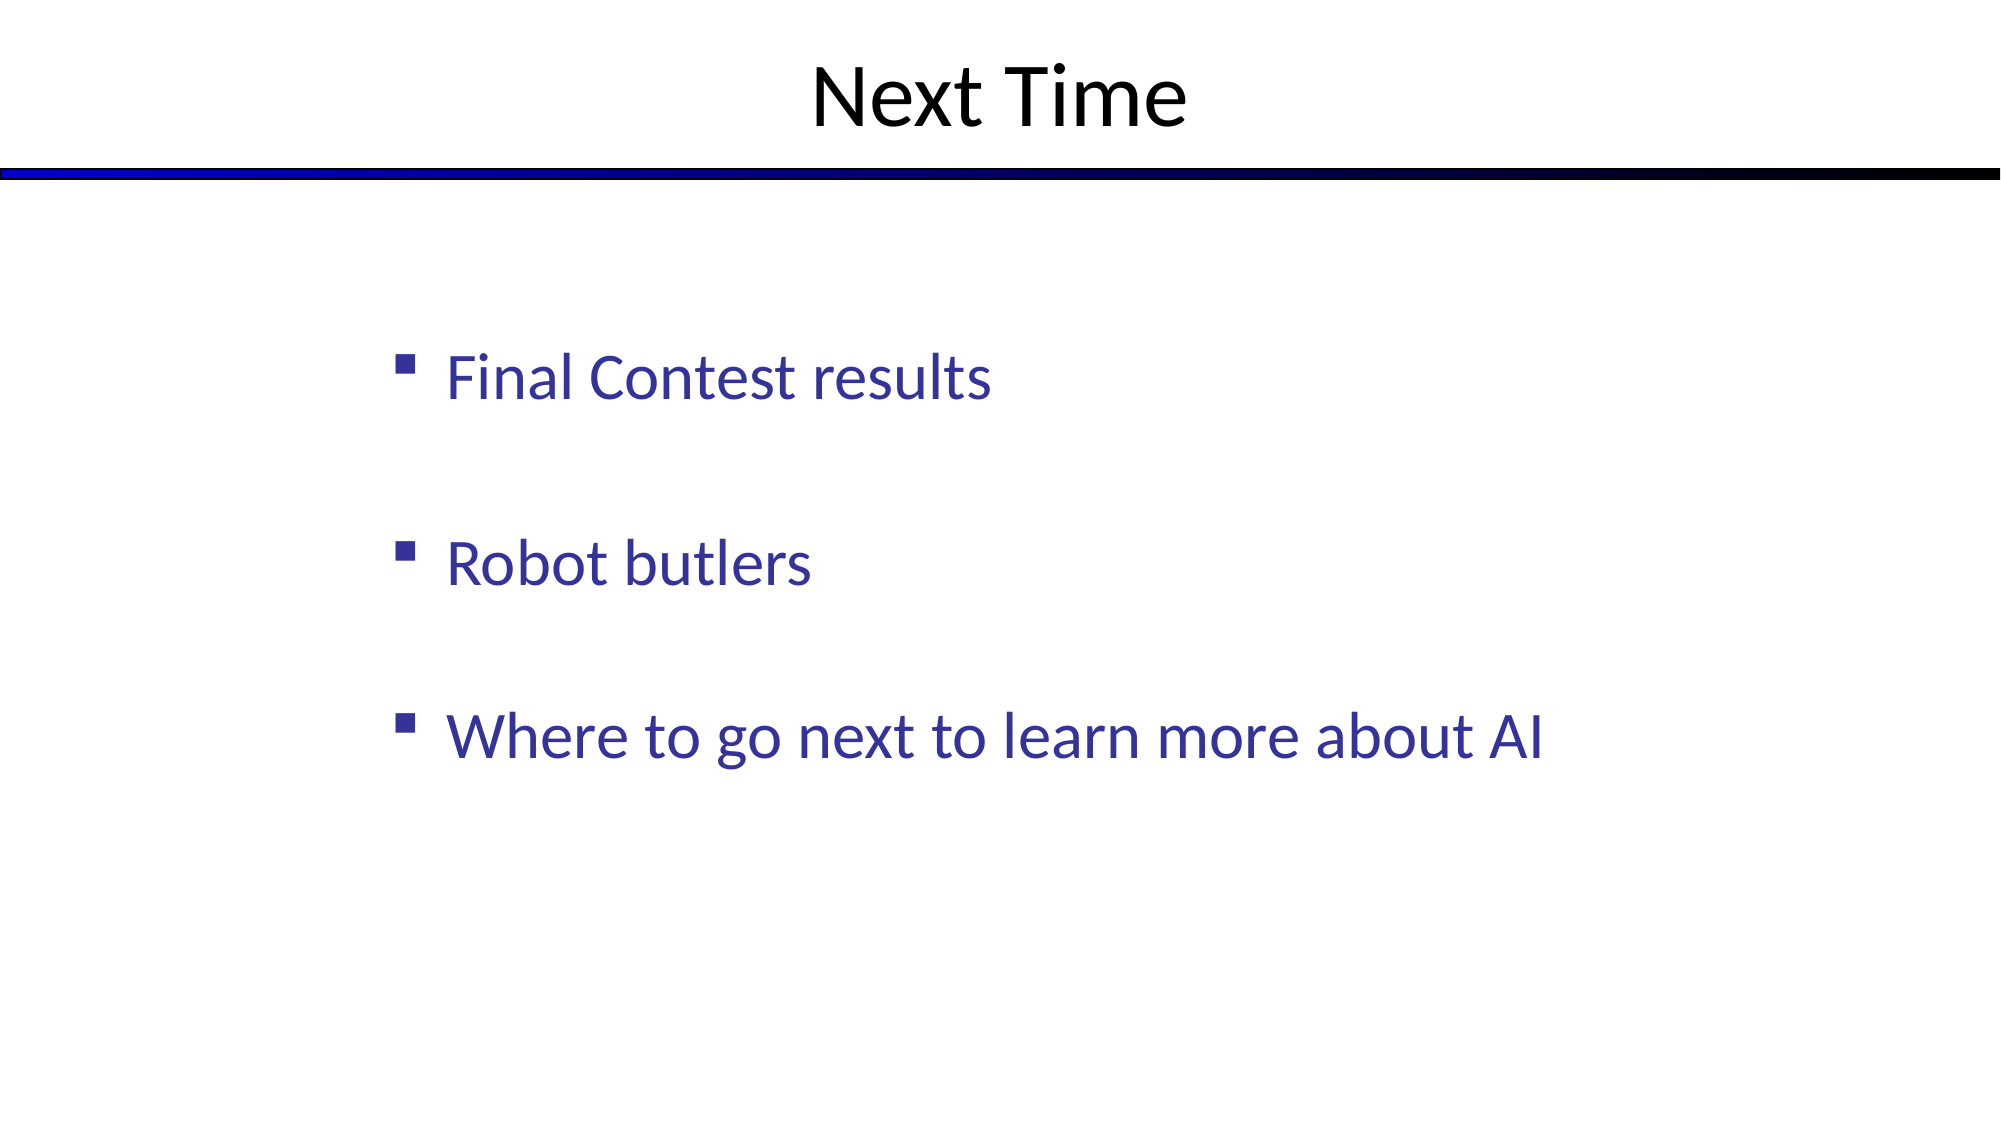

# Next Time
Final Contest results

Robot butlers

Where to go next to learn more about AI